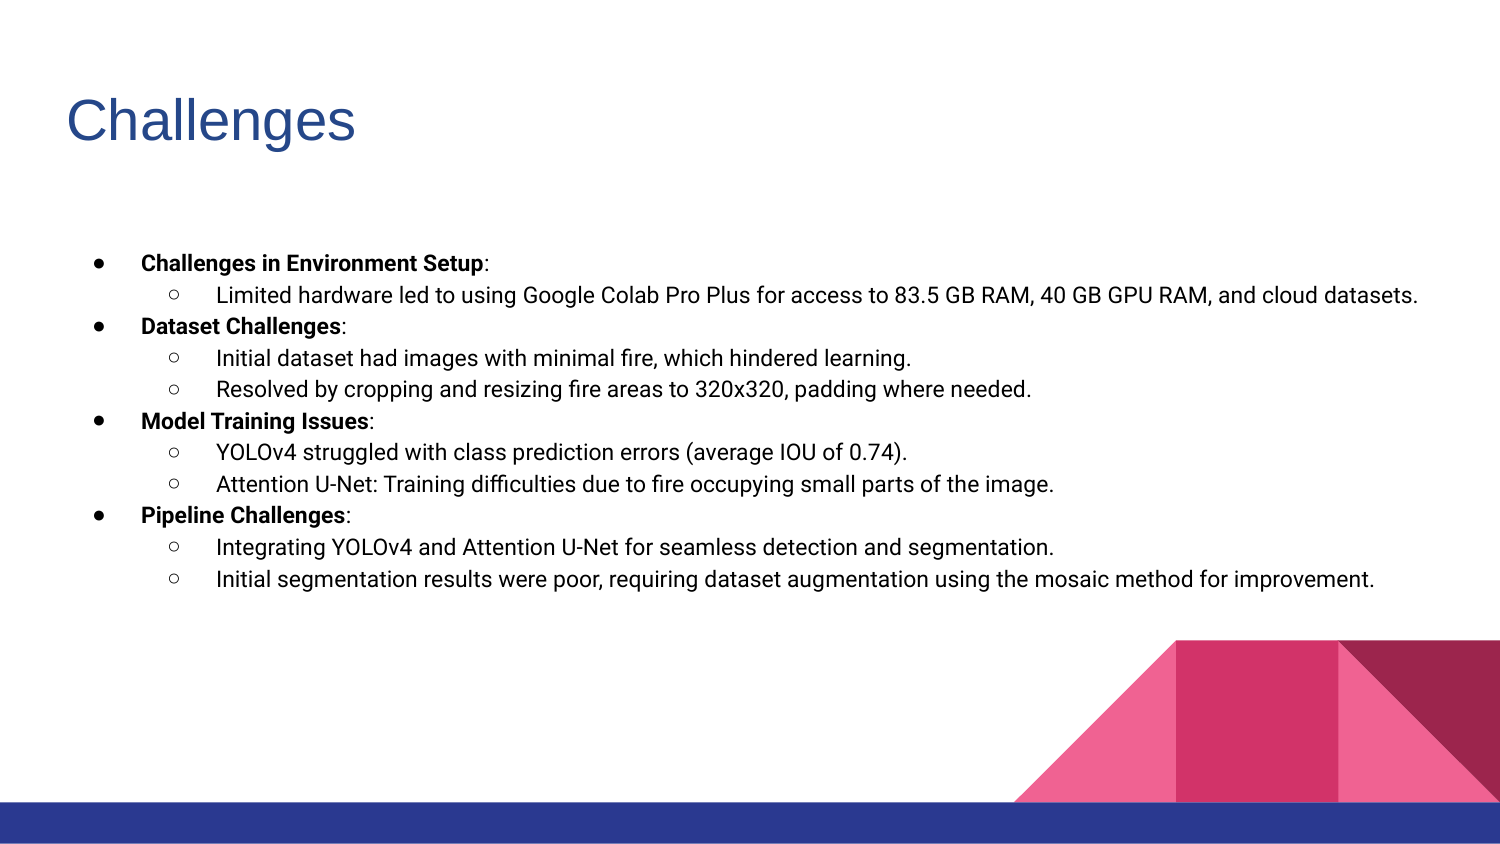

# Challenges

Challenges in Environment Setup:
Limited hardware led to using Google Colab Pro Plus for access to 83.5 GB RAM, 40 GB GPU RAM, and cloud datasets.
Dataset Challenges:
Initial dataset had images with minimal fire, which hindered learning.
Resolved by cropping and resizing fire areas to 320x320, padding where needed.
Model Training Issues:
YOLOv4 struggled with class prediction errors (average IOU of 0.74).
Attention U-Net: Training difficulties due to fire occupying small parts of the image.
Pipeline Challenges:
Integrating YOLOv4 and Attention U-Net for seamless detection and segmentation.
Initial segmentation results were poor, requiring dataset augmentation using the mosaic method for improvement.